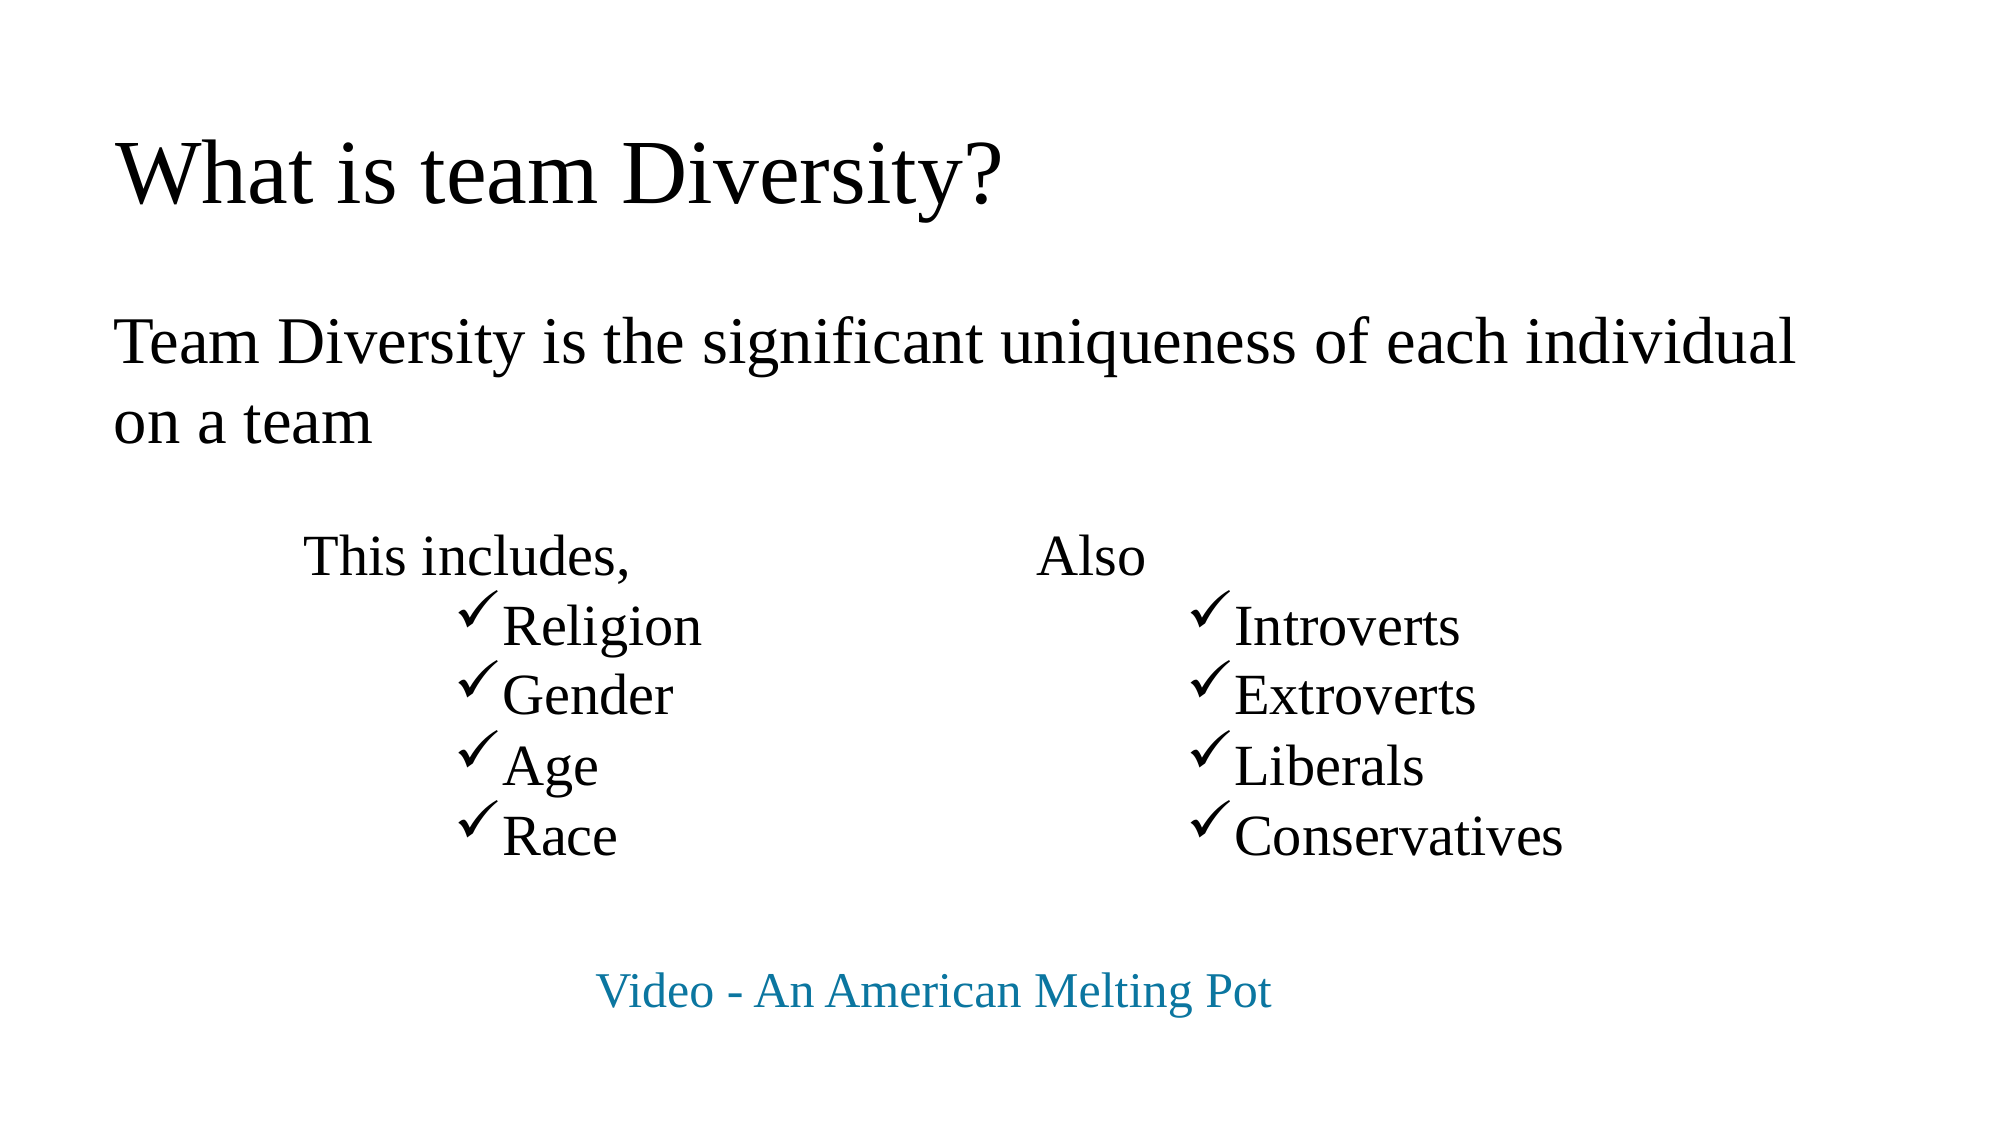

What is team Diversity?
Team Diversity is the significant uniqueness of each individual on a team
This includes,
Religion
Gender
Age
Race

Also
Introverts
Extroverts
Liberals
Conservatives

Video - An American Melting Pot